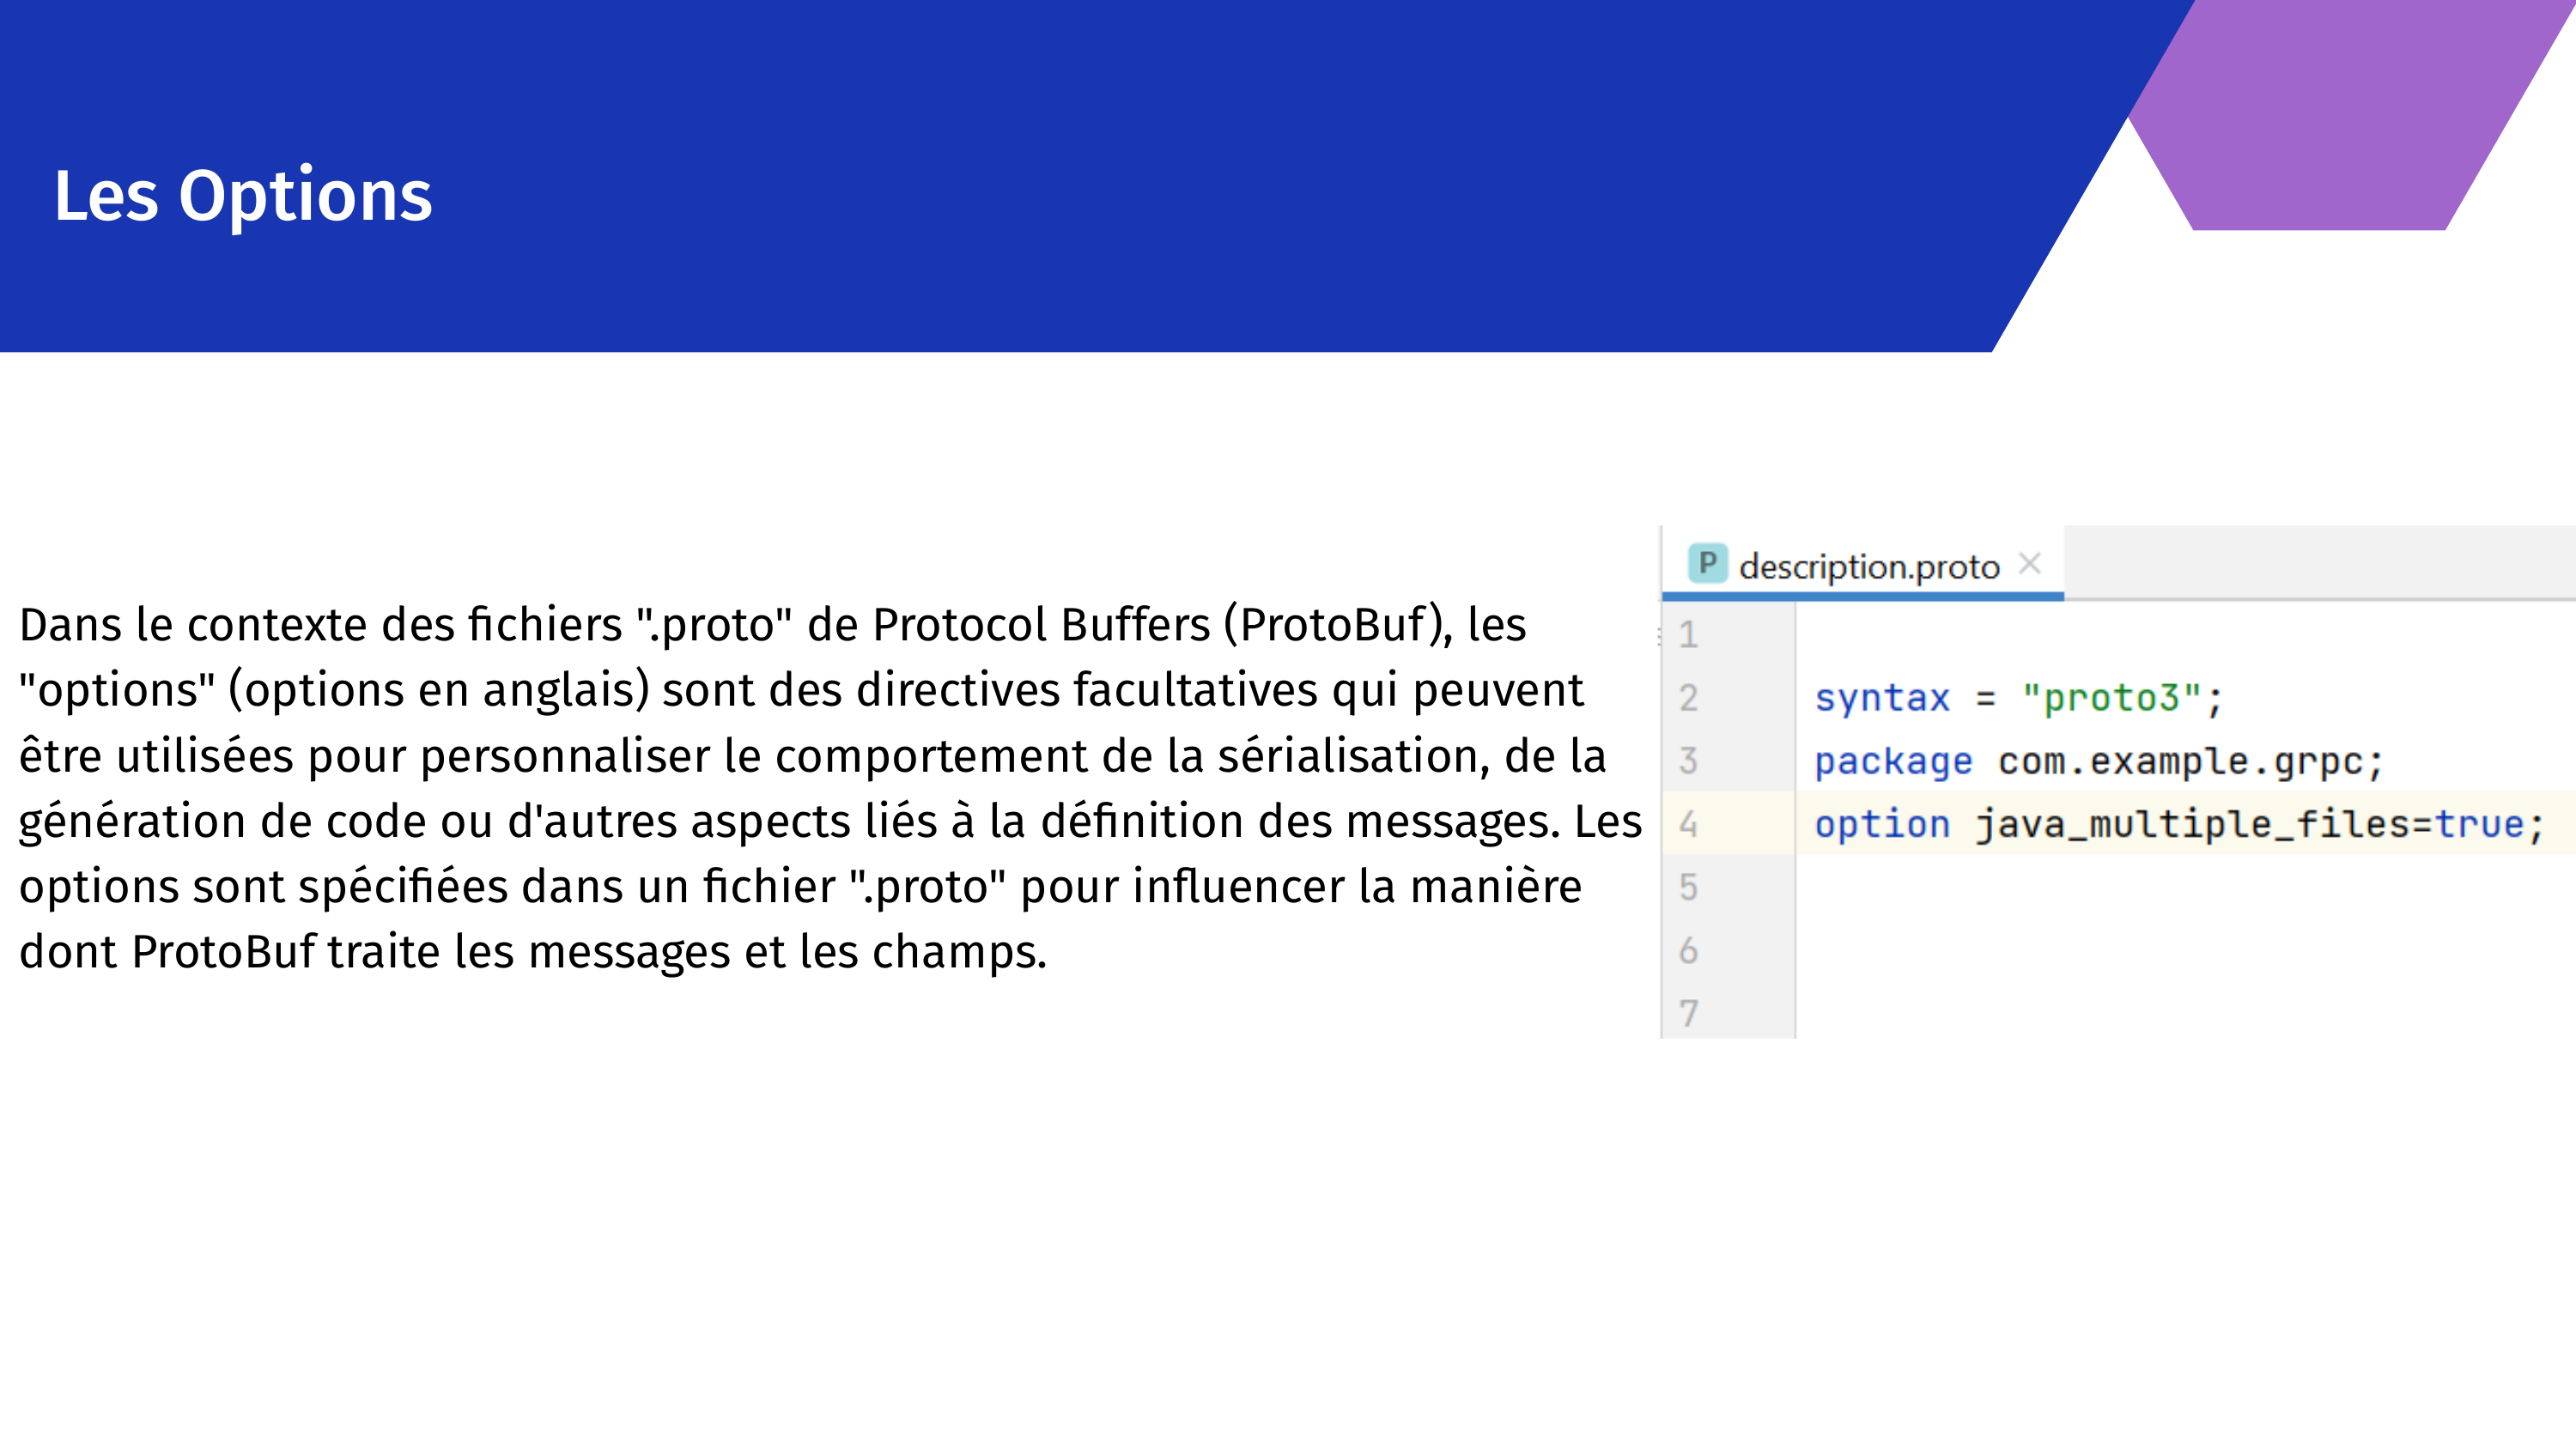

Les Options

Dans le contexte des fichiers ".proto" de Protocol Buffers (ProtoBuf), les "options" (options en anglais) sont des directives facultatives qui peuvent être utilisées pour personnaliser le comportement de la sérialisation, de la génération de code ou d'autres aspects liés à la définition des messages. Les options sont spécifiées dans un fichier ".proto" pour influencer la manière dont ProtoBuf traite les messages et les champs.